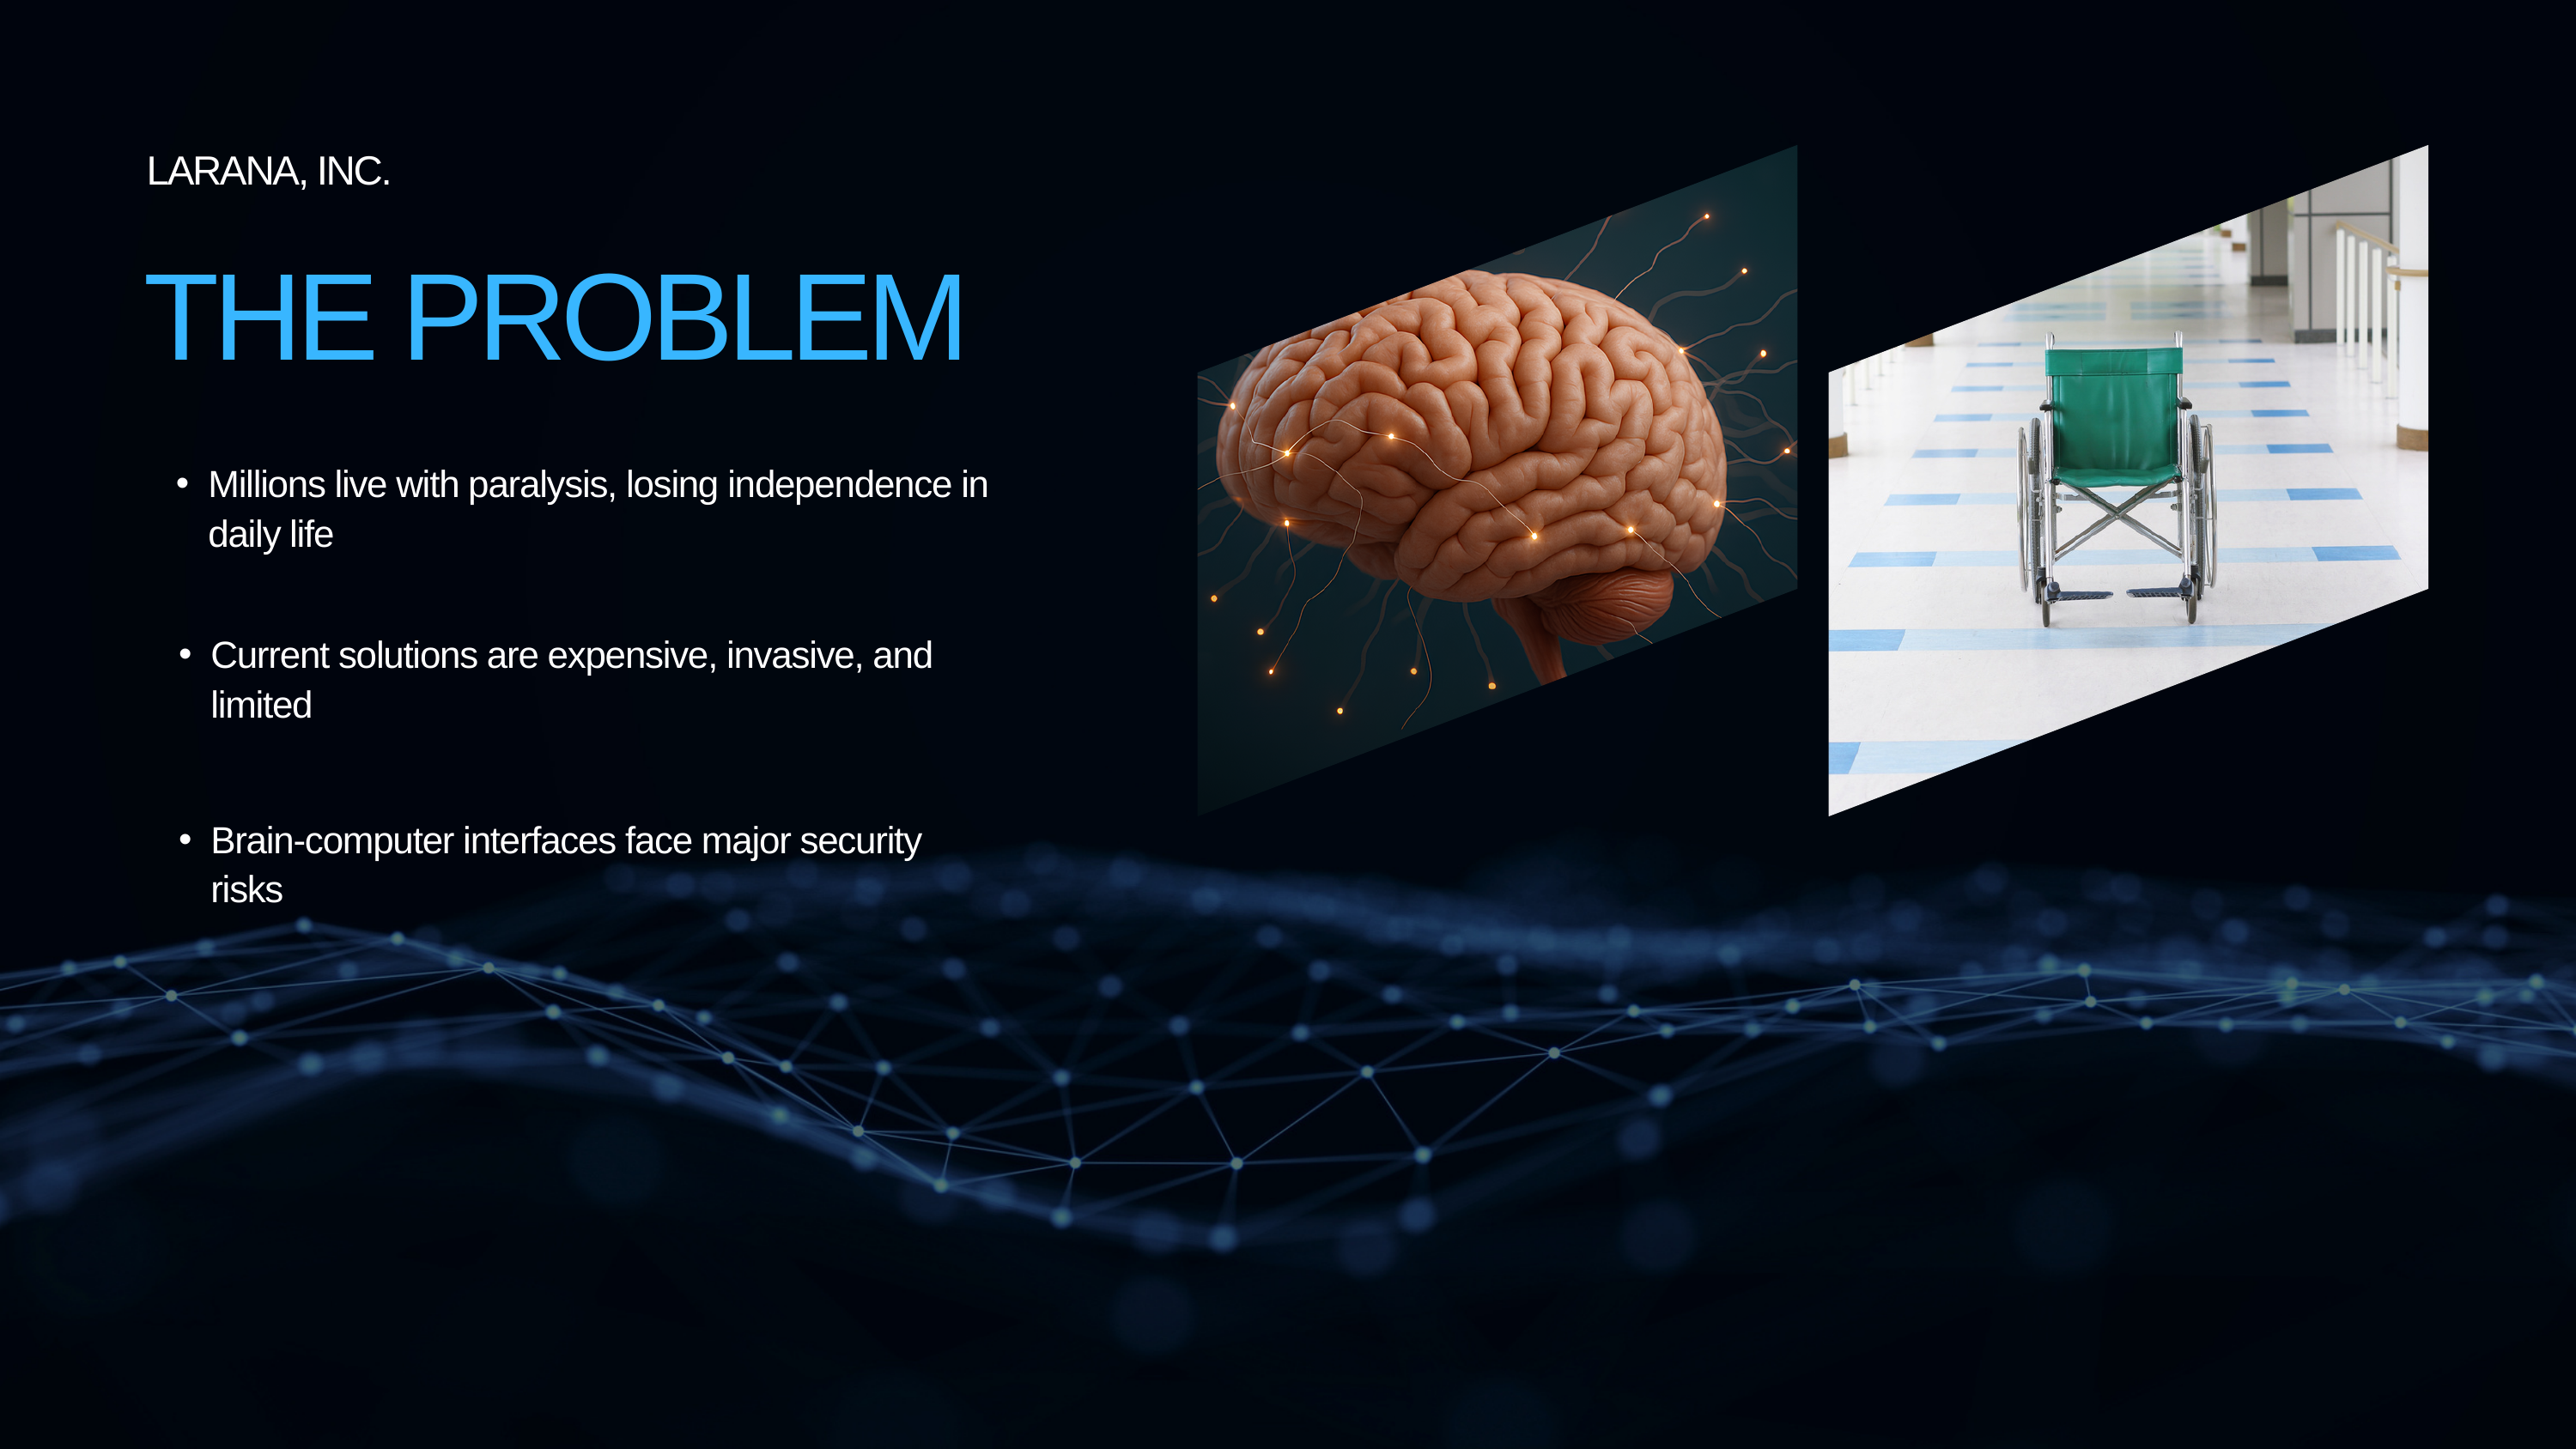

LARANA, INC.

THE PROBLEM
Millions live with paralysis, losing independence in daily life
Current solutions are expensive, invasive, and limited
Brain-computer interfaces face major security risks